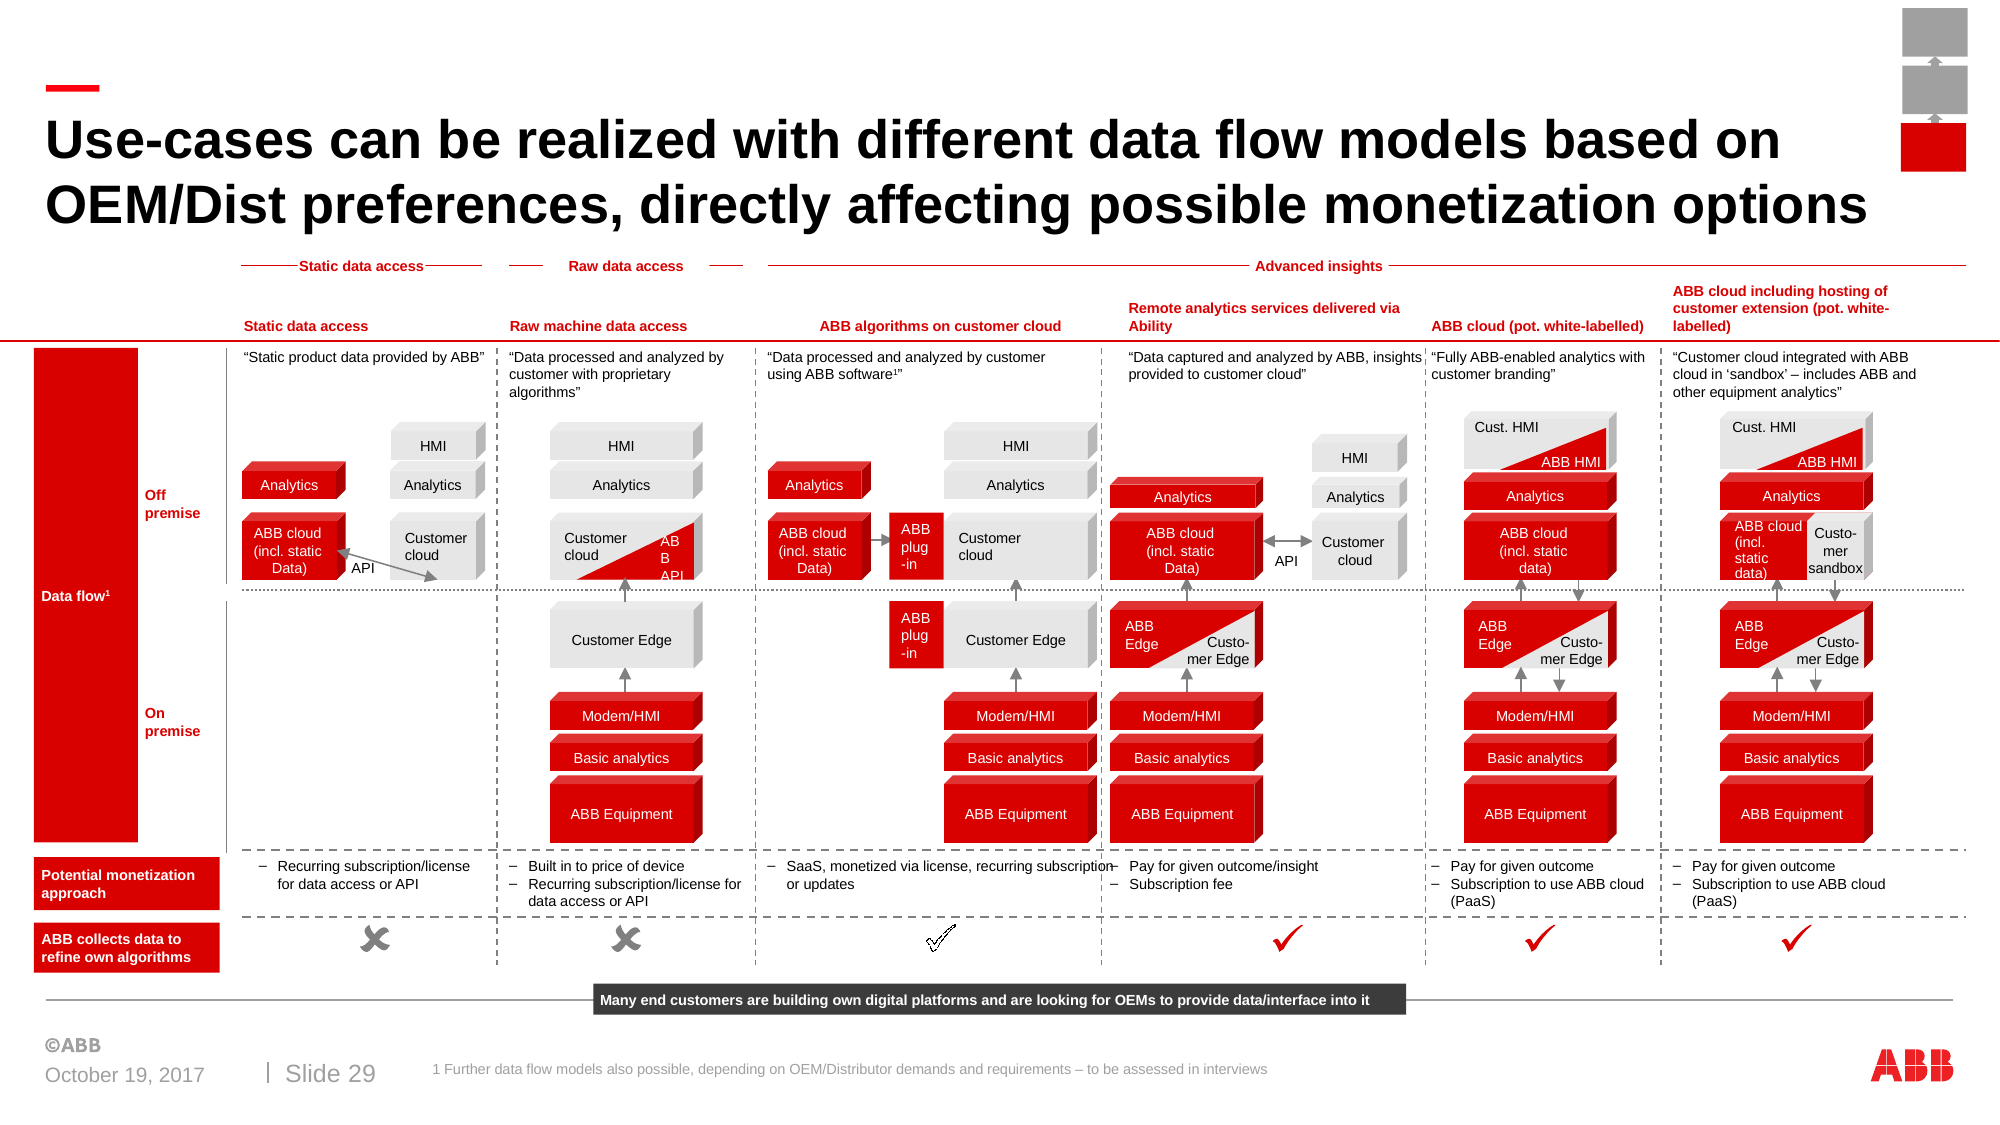

# Use-cases can be realized with different data flow models based on OEM/Dist preferences, directly affecting possible monetization options

Raw data access
Static data access
Advanced insights
ABB cloud including hosting of customer extension (pot. white-labelled)
Remote analytics services delivered via Ability
Static data access
Raw machine data access
ABB algorithms on customer cloud
ABB cloud (pot. white-labelled)
Data flow1
“Static product data provided by ABB”
“Data processed and analyzed by customer with proprietary algorithms”
“Data processed and analyzed by customer using ABB software1”
“Data captured and analyzed by ABB, insights provided to customer cloud”
“Fully ABB-enabled analytics with customer branding”
“Customer cloud integrated with ABB cloud in ‘sandbox’ – includes ABB and other equipment analytics”

Cust. HMI

ABB HMI

Cust. HMI

ABB HMI
HMI
HMI
HMI
HMI
Analytics
Analytics
Analytics
Analytics
Analytics
Analytics
Analytics
Analytics
Analytics
Off
premise
ABB cloud
(incl. static
Data)
Customer
cloud
ABB cloud
(incl. static
Data)
Customer
cloud
ABB plug-in
Customer
cloud
ABB cloud
(incl. static
Data)
Customer
cloud
ABB cloud
(incl. static
data)
ABB cloud
(incl.
static
data)
Custo-
mer
sandbox

ABB API
API
API
Customer Edge
ABB plug-in
Customer Edge
ABB
Edge
ABB
Edge
ABB
Edge

Custo-
mer Edge
Custo-
mer Edge
Custo-
mer Edge
Modem/HMI
Modem/HMI
Modem/HMI
Modem/HMI
Modem/HMI
On
premise
Basic analytics
Basic analytics
Basic analytics
Basic analytics
Basic analytics
ABB Equipment
ABB Equipment
ABB Equipment
ABB Equipment
ABB Equipment
Potential monetization approach
Recurring subscription/license for data access or API
Built in to price of device
Recurring subscription/license for data access or API
SaaS, monetized via license, recurring subscription or updates
Pay for given outcome/insight
Subscription fee
Pay for given outcome
Subscription to use ABB cloud (PaaS)
Pay for given outcome
Subscription to use ABB cloud (PaaS)
ABB collects data to refine own algorithms

Many end customers are building own digital platforms and are looking for OEMs to provide data/interface into it
1 Further data flow models also possible, depending on OEM/Distributor demands and requirements – to be assessed in interviews